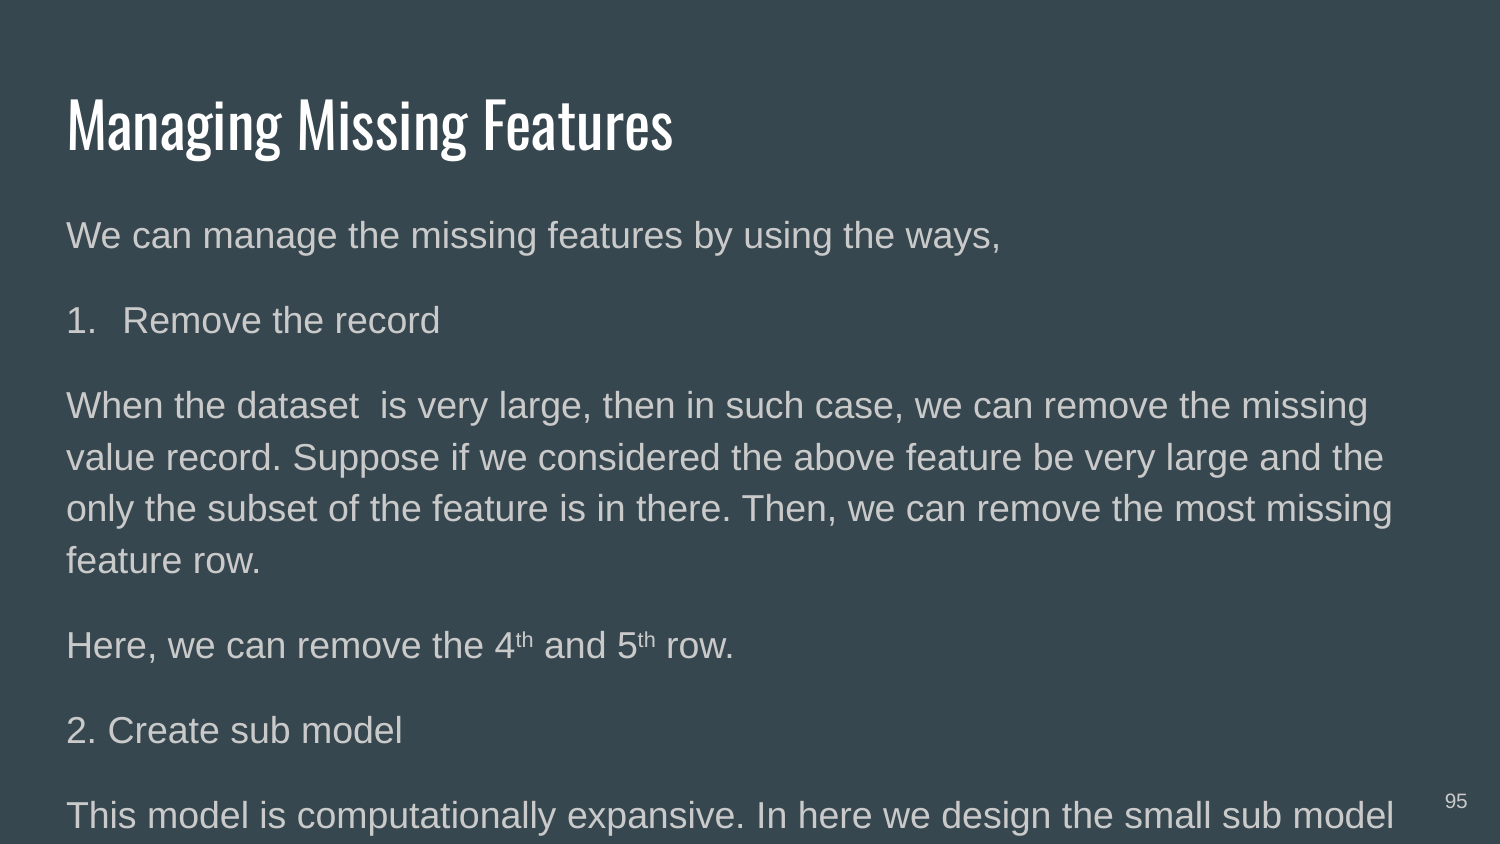

# Managing Missing Features
We can manage the missing features by using the ways,
Remove the record
When the dataset  is very large, then in such case, we can remove the missing value record. Suppose if we considered the above feature be very large and the only the subset of the feature is in there. Then, we can remove the most missing feature row.
Here, we can remove the 4th and 5th row.
2. Create sub model
This model is computationally expansive. In here we design the small sub model that predict the value of the missing term.

95